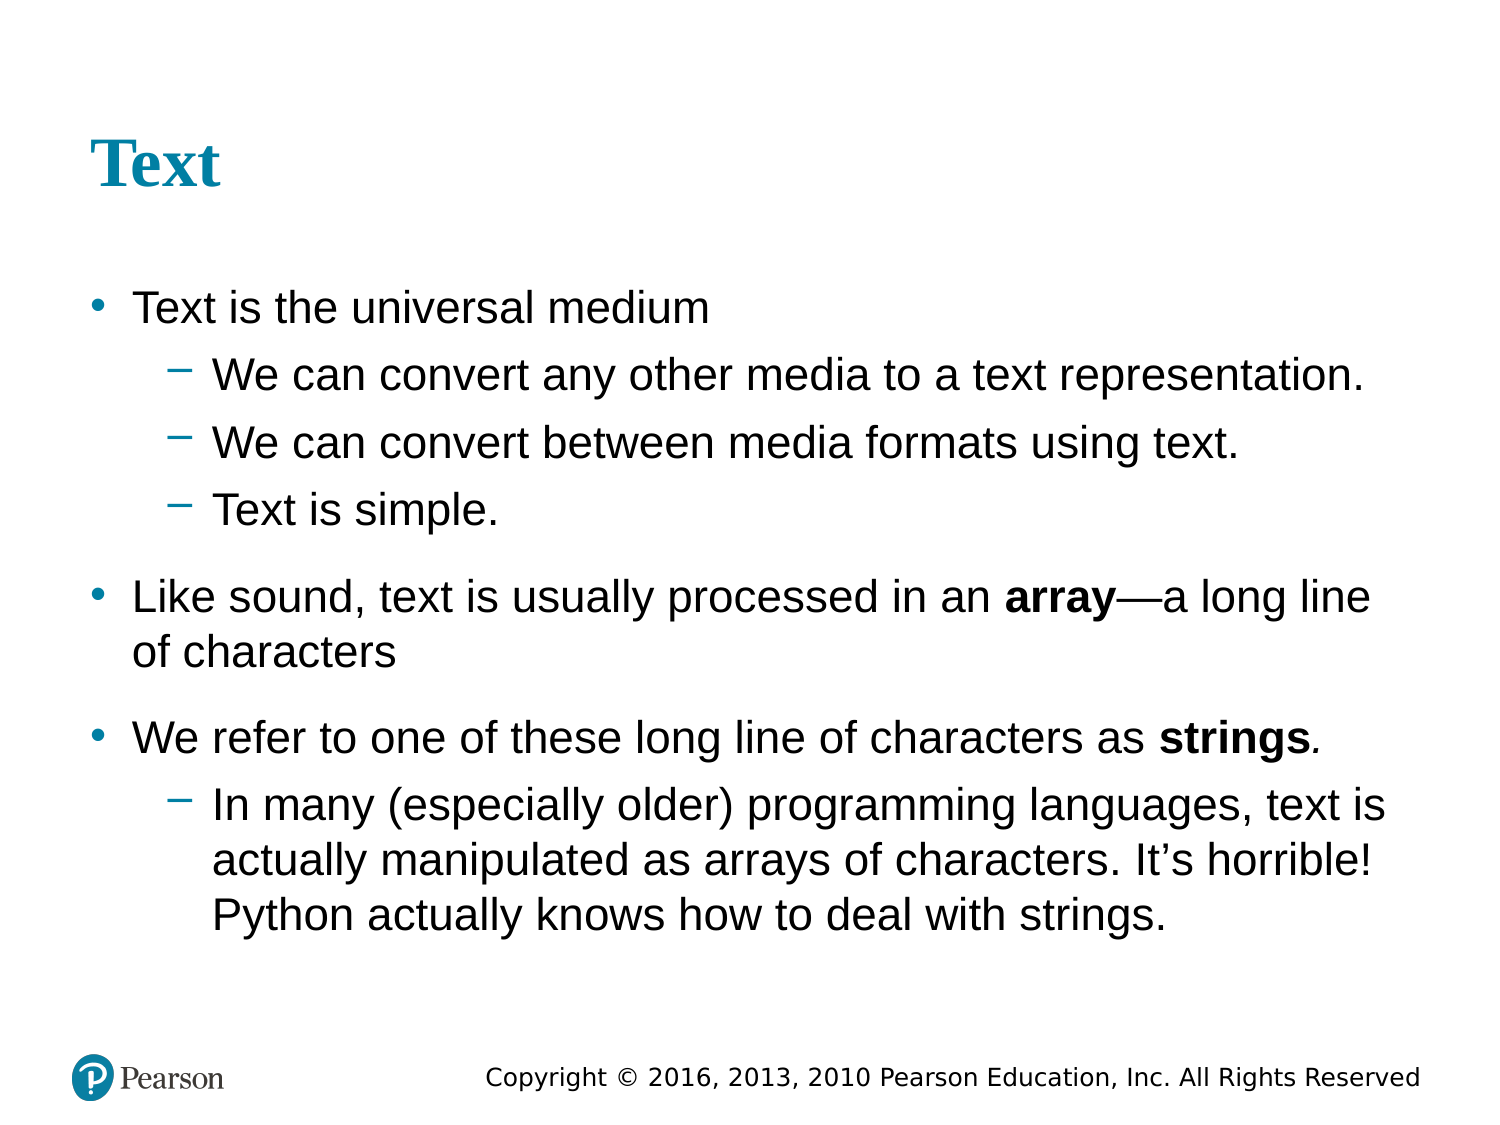

# Text
Text is the universal medium
We can convert any other media to a text representation.
We can convert between media formats using text.
Text is simple.
Like sound, text is usually processed in an array—a long line of characters
We refer to one of these long line of characters as strings.
In many (especially older) programming languages, text is actually manipulated as arrays of characters. It’s horrible! Python actually knows how to deal with strings.